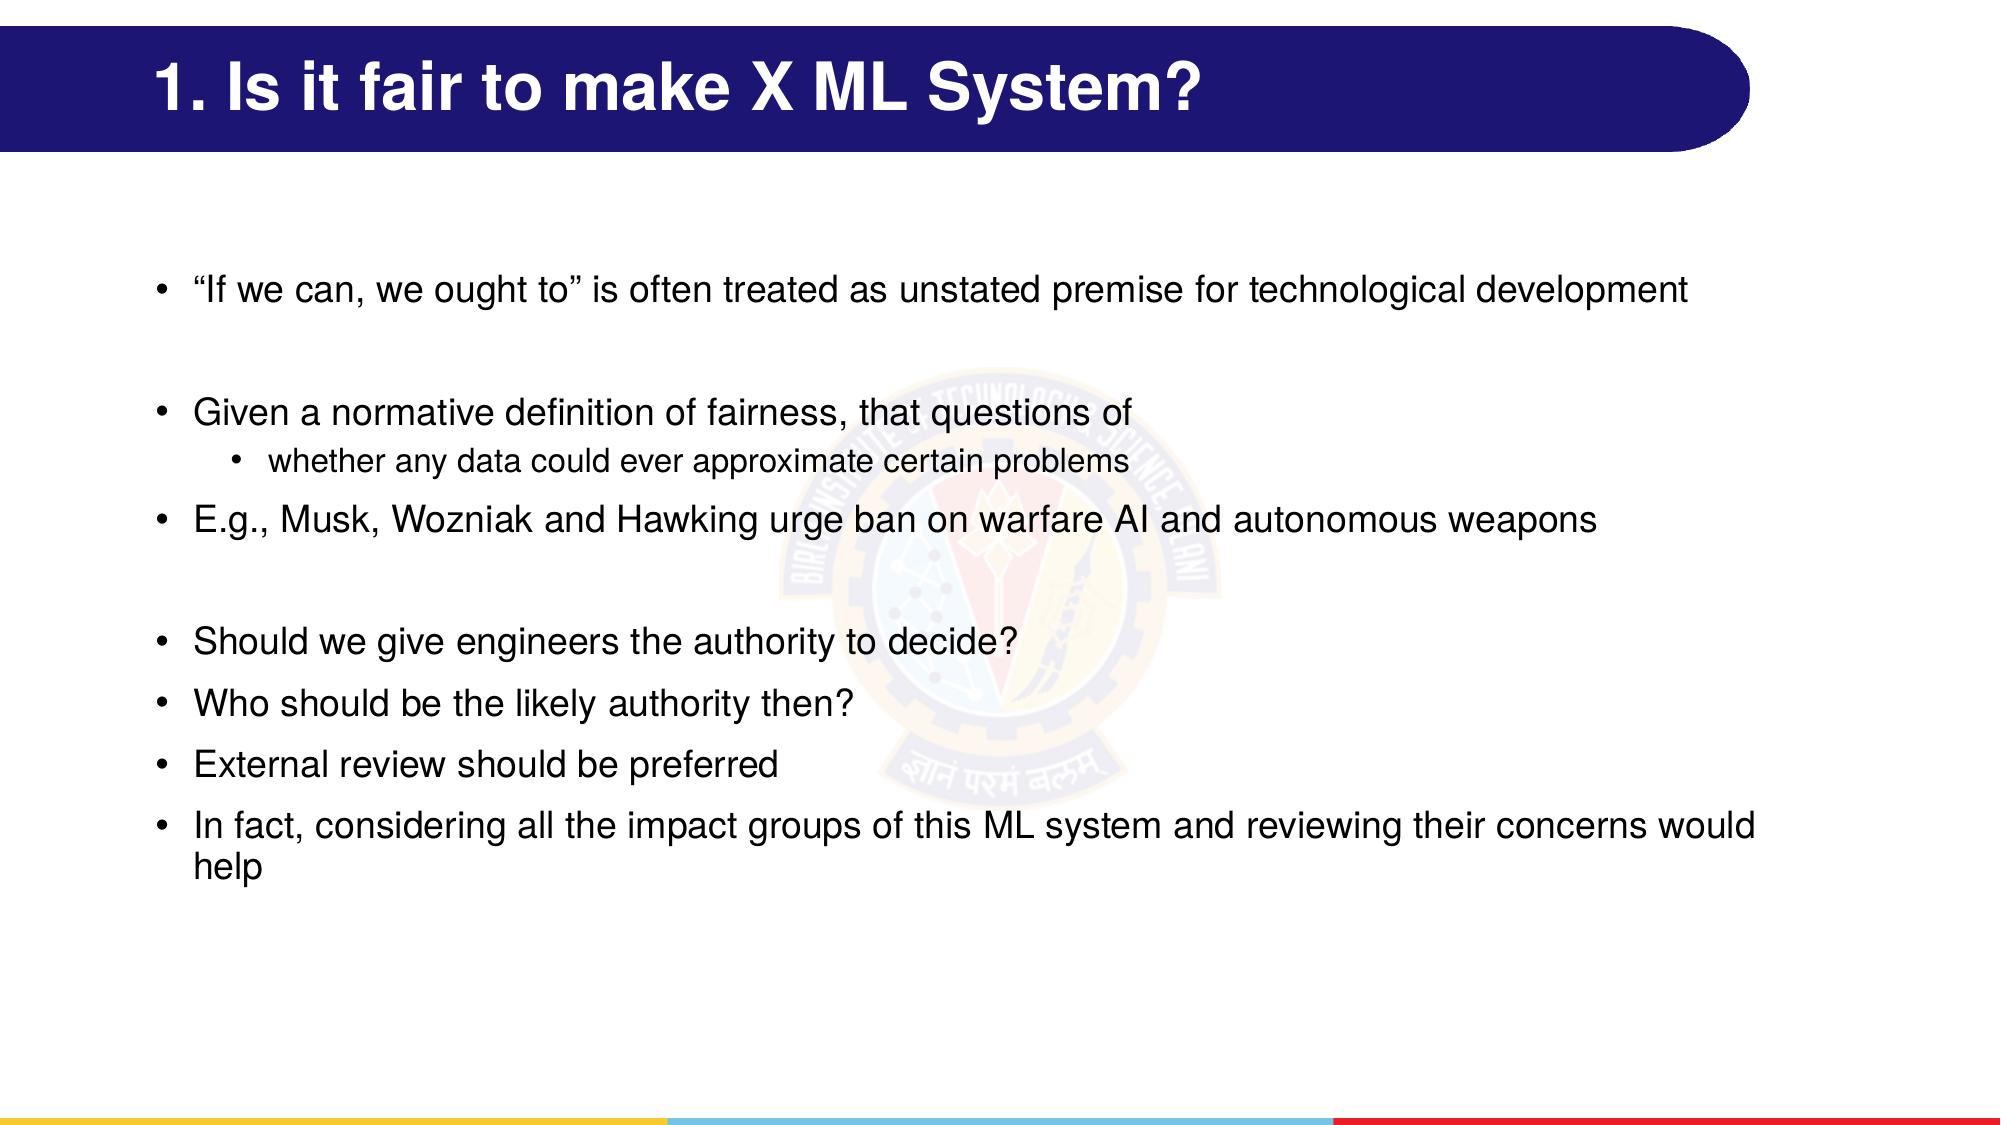

# 1. Is it fair to make X ML System?

“If we can, we ought to” is often treated as unstated premise for technological development

Given a normative definition of fairness, that questions of
whether any data could ever approximate certain problems
E.g., Musk, Wozniak and Hawking urge ban on warfare AI and autonomous weapons

Should we give engineers the authority to decide?
Who should be the likely authority then?
External review should be preferred
In fact, considering all the impact groups of this ML system and reviewing their concerns would help